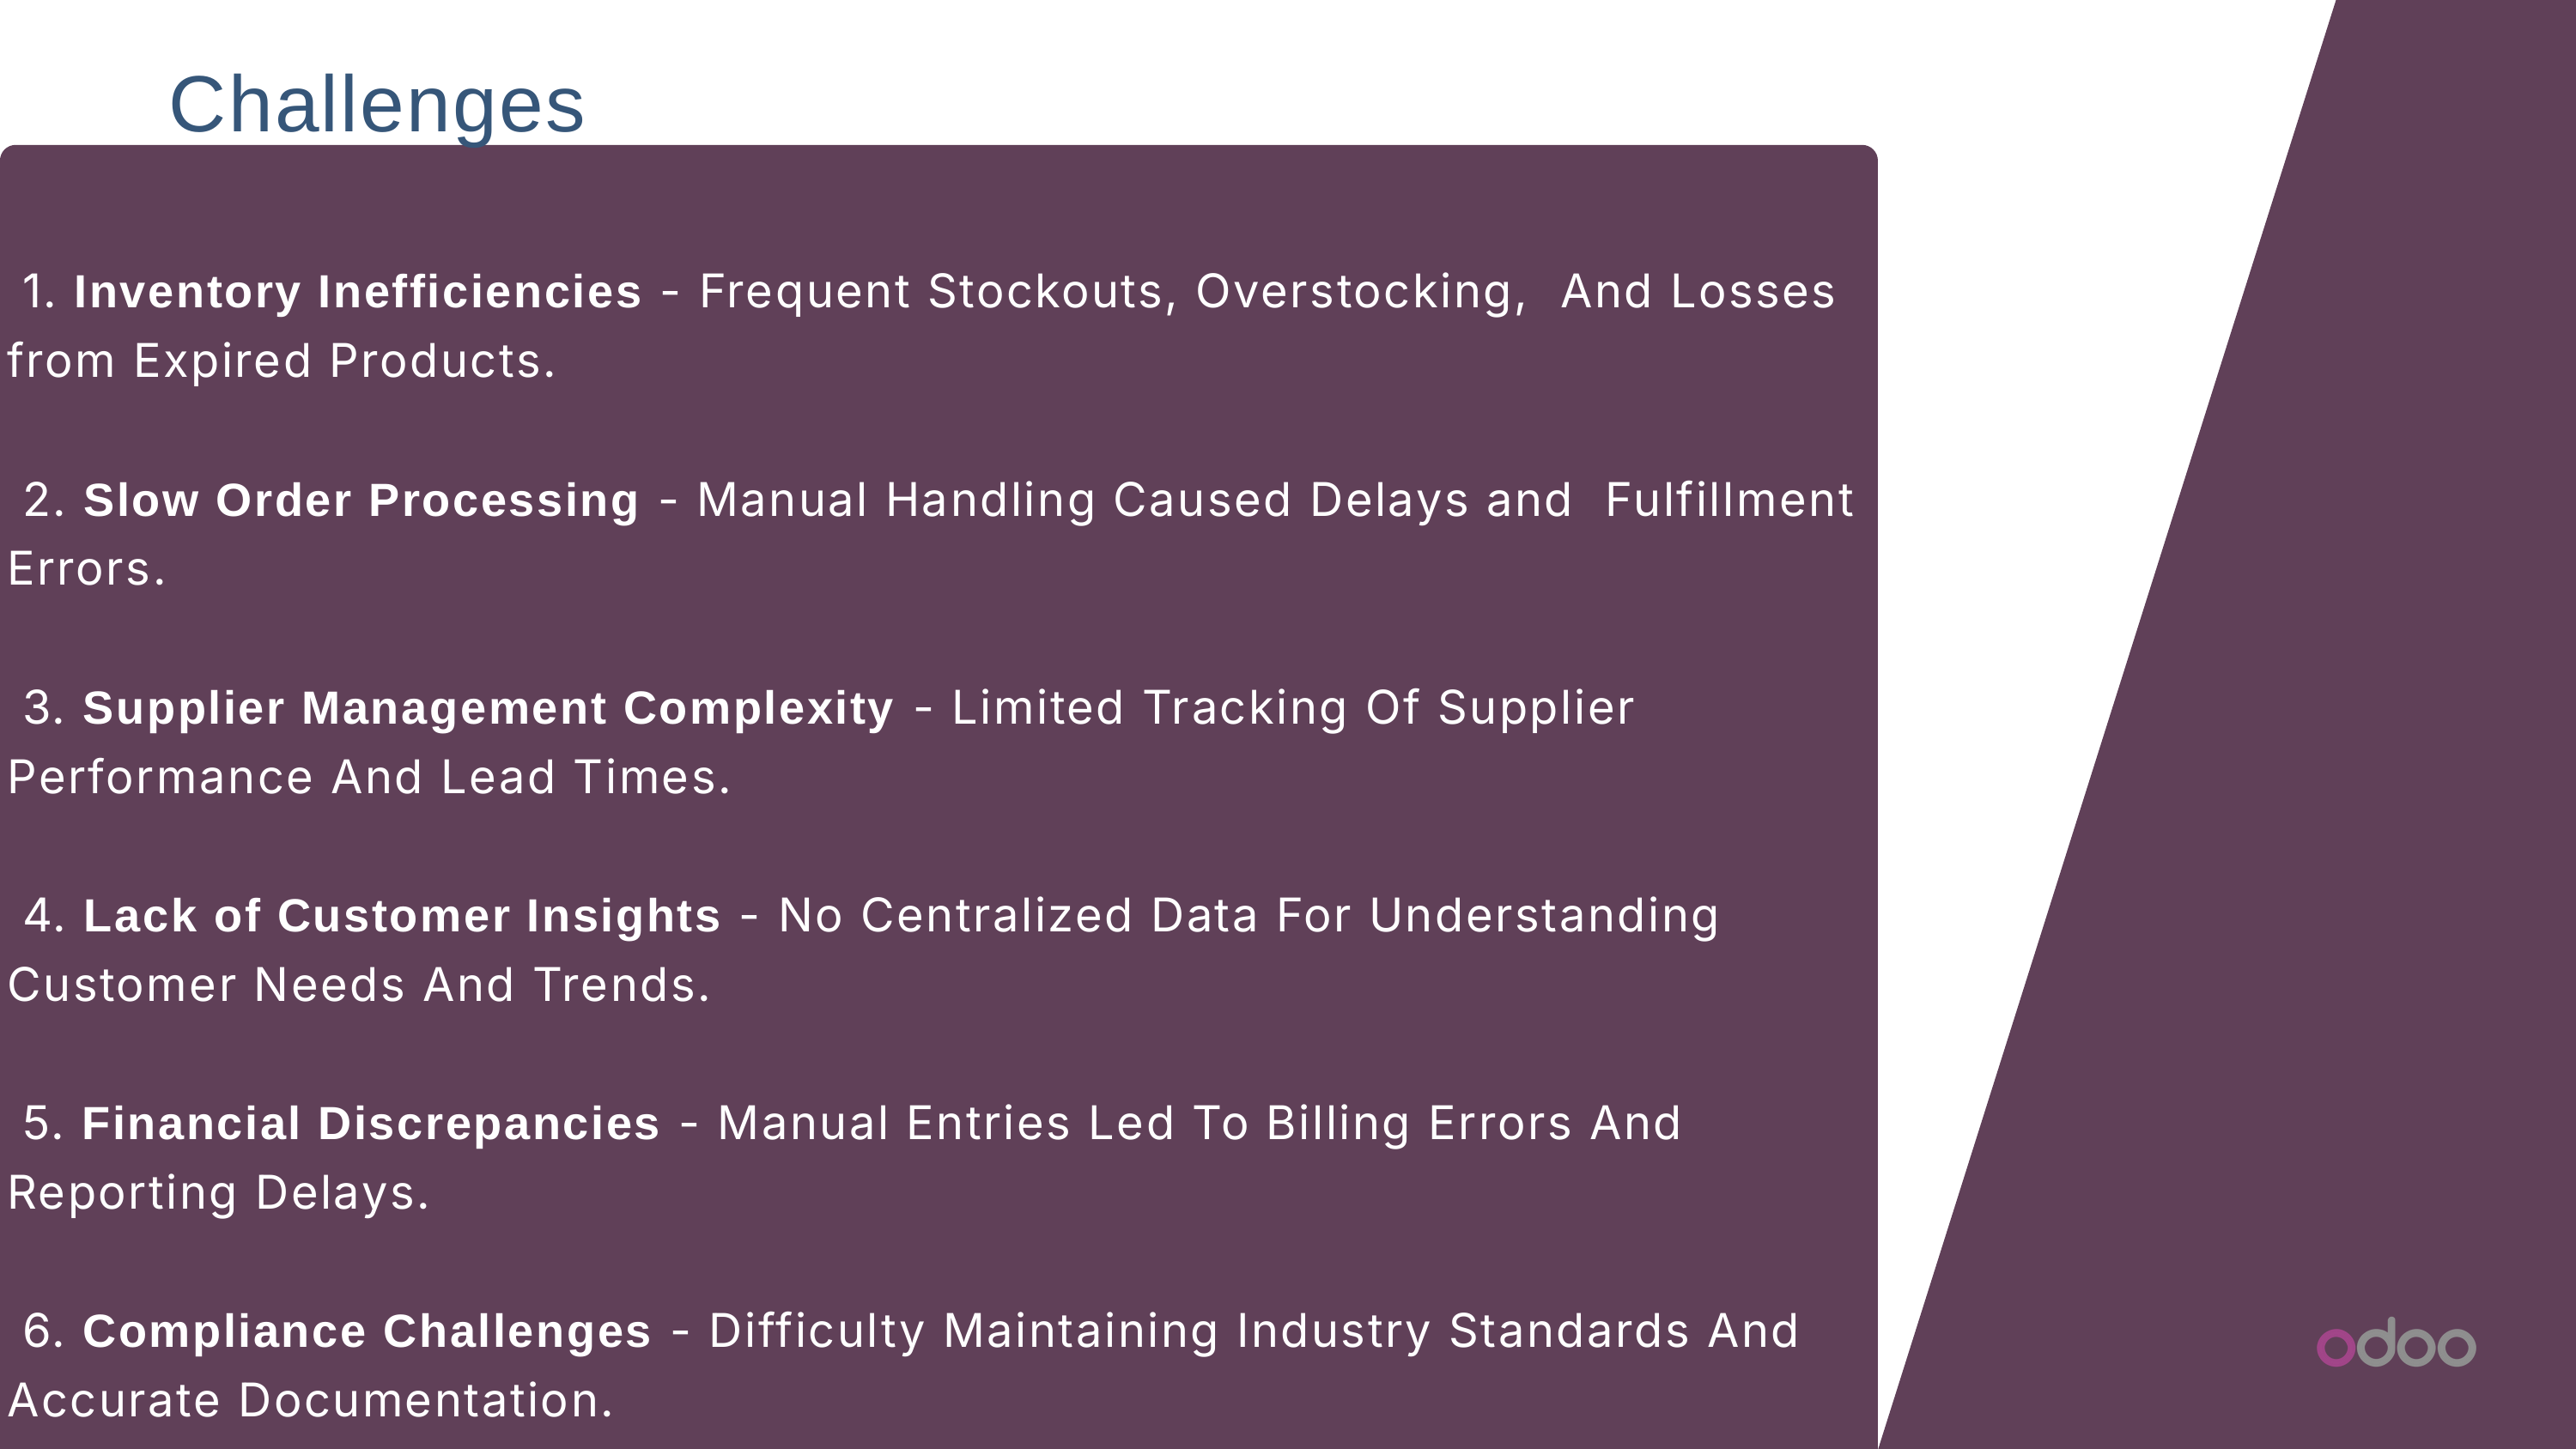

Challenges

 1. Inventory Inefficiencies - Frequent Stockouts, Overstocking,  And Losses from Expired Products.

 2. Slow Order Processing - Manual Handling Caused Delays and  Fulfillment Errors.

 3. Supplier Management Complexity - Limited Tracking Of Supplier Performance And Lead Times.

 4. Lack of Customer Insights - No Centralized Data For Understanding Customer Needs And Trends.

 5. Financial Discrepancies - Manual Entries Led To Billing Errors And Reporting Delays.

 6. Compliance Challenges - Difficulty Maintaining Industry Standards And Accurate Documentation.